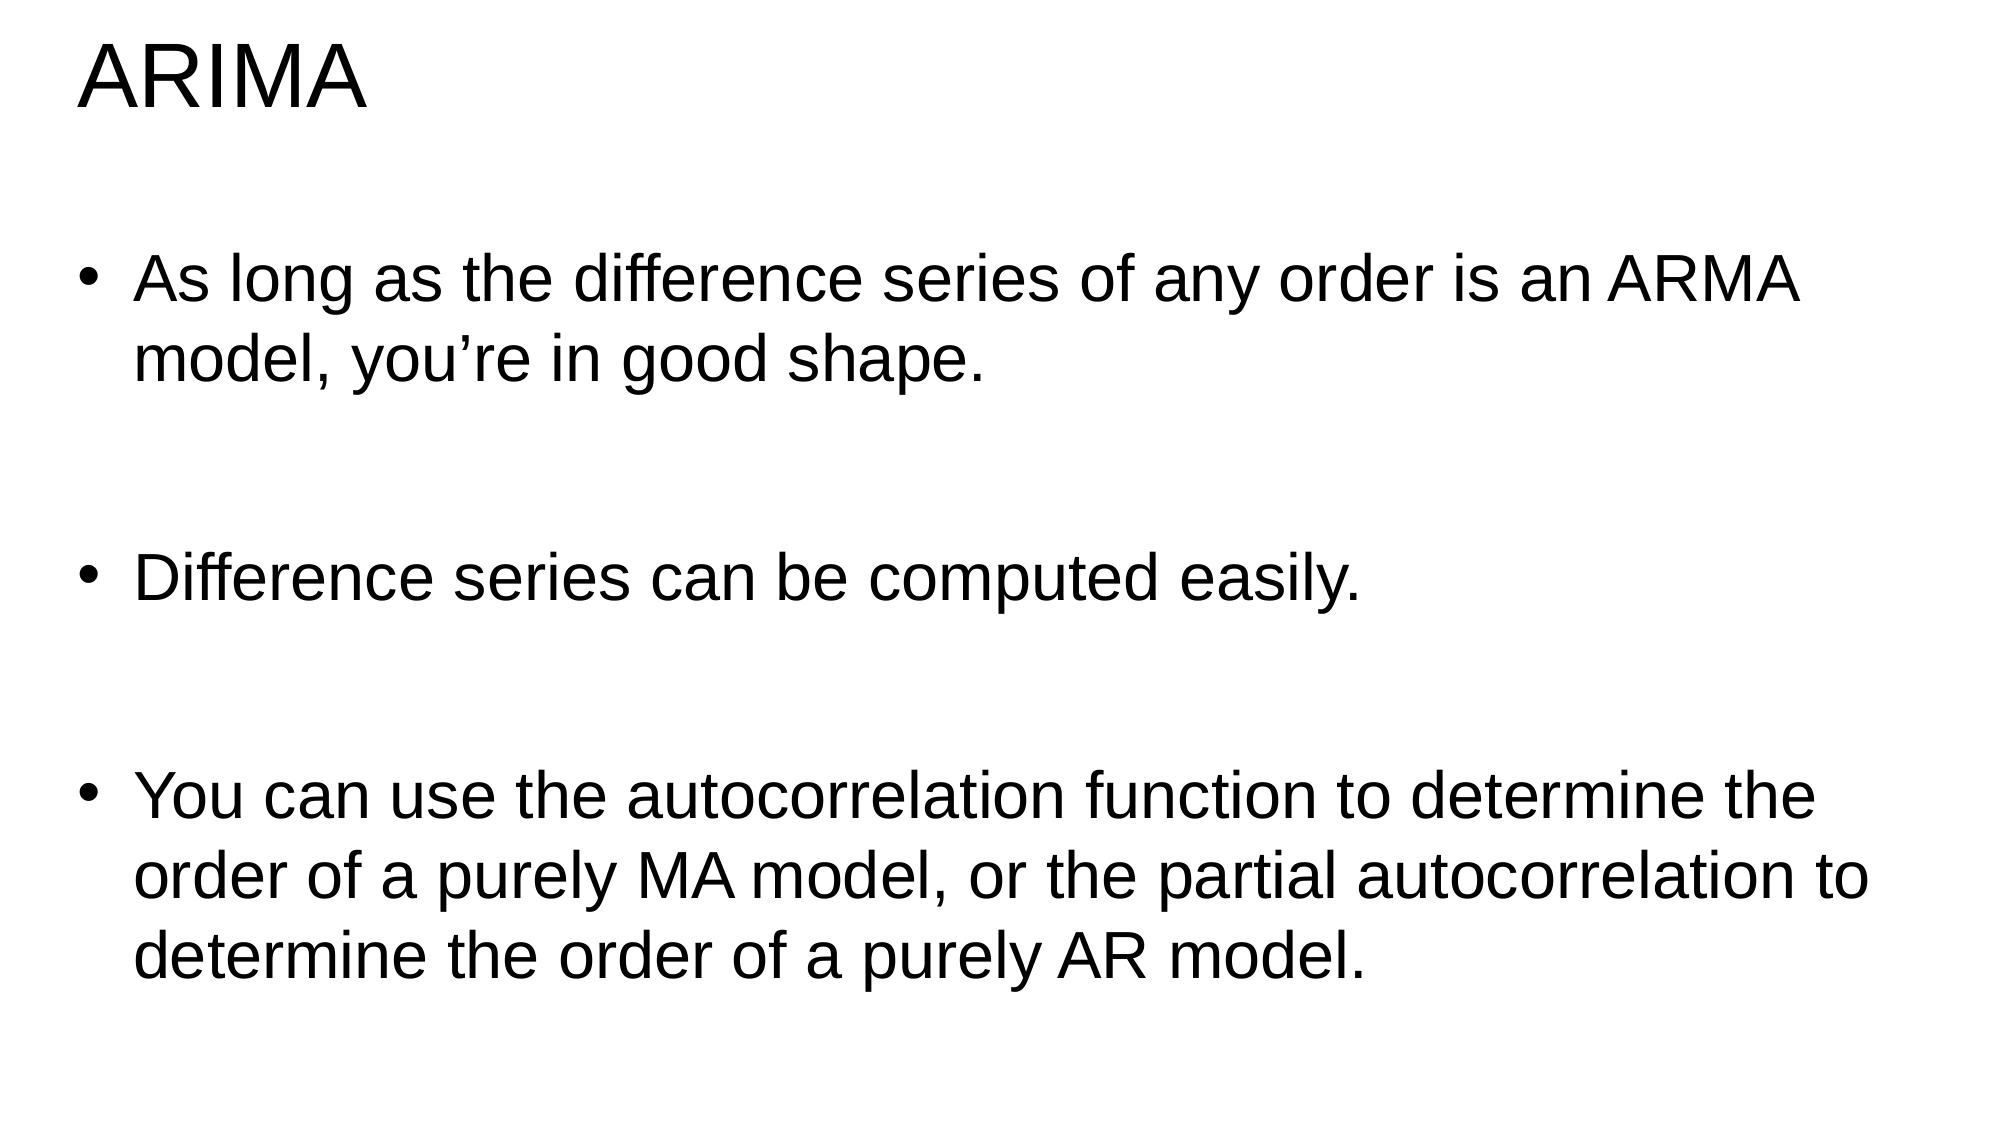

# ARIMA
As long as the difference series of any order is an ARMA model, you’re in good shape.

Difference series can be computed easily.

You can use the autocorrelation function to determine the order of a purely MA model, or the partial autocorrelation to determine the order of a purely AR model.